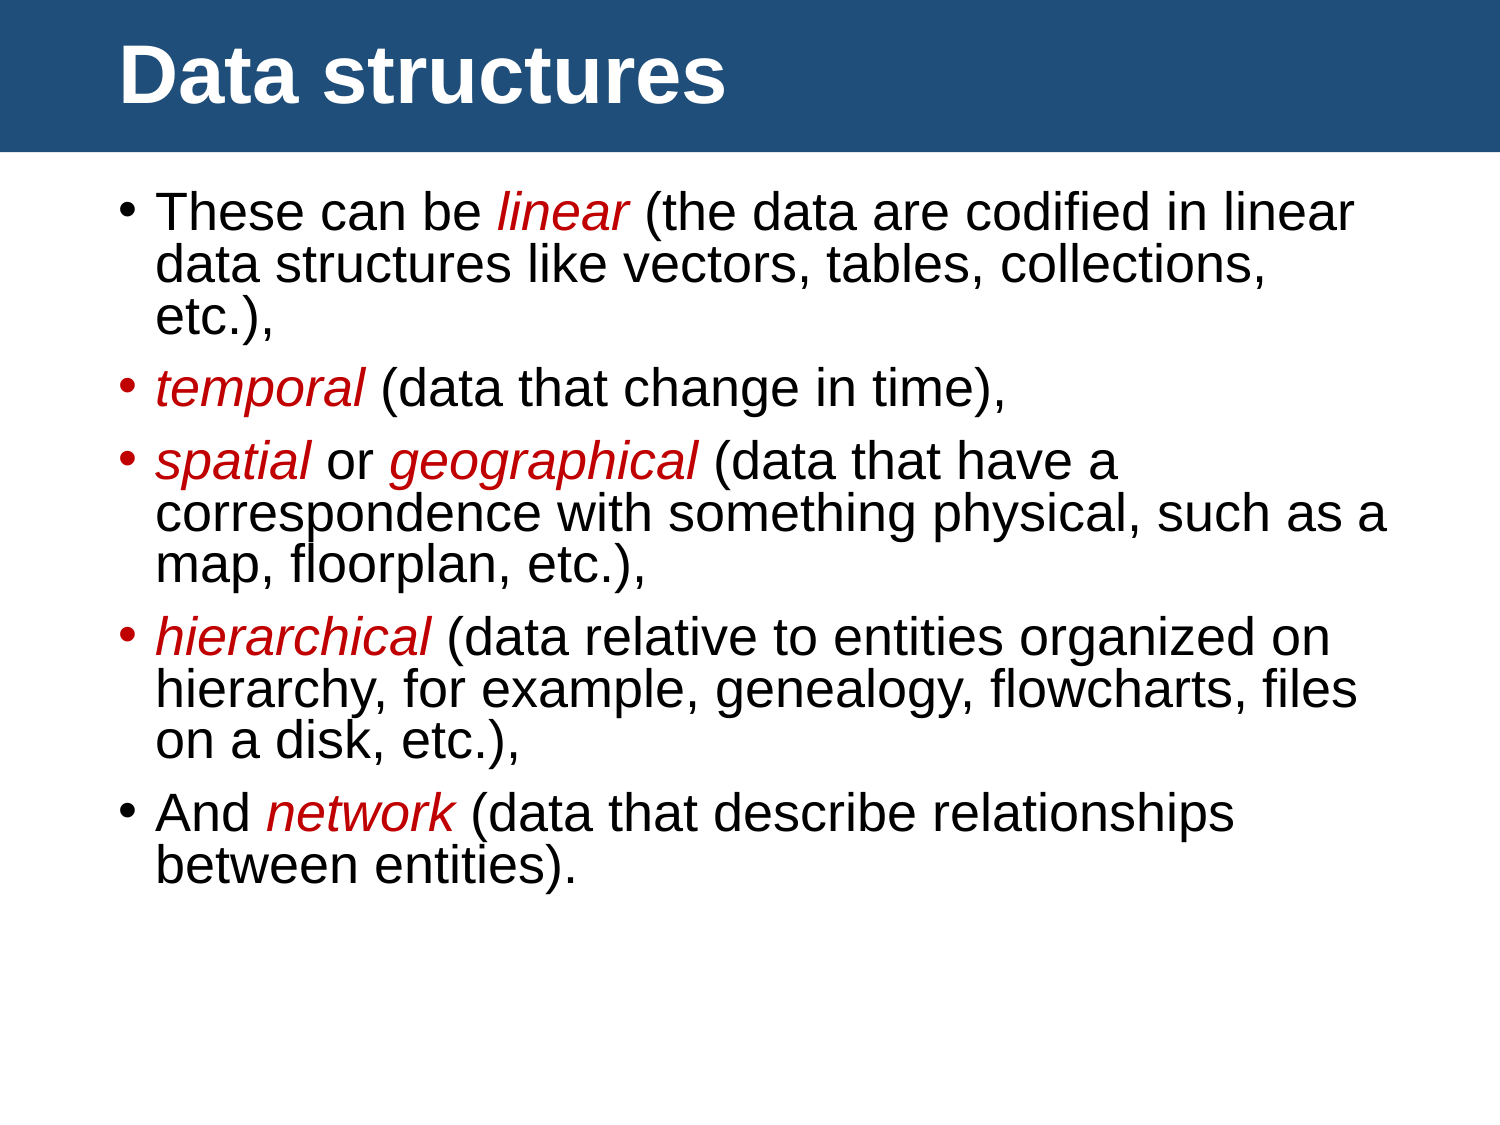

# Data structures
These can be linear (the data are codified in linear data structures like vectors, tables, collections, etc.),
temporal (data that change in time),
spatial or geographical (data that have a correspondence with something physical, such as a map, floorplan, etc.),
hierarchical (data relative to entities organized on hierarchy, for example, genealogy, flowcharts, files on a disk, etc.),
And network (data that describe relationships between entities).